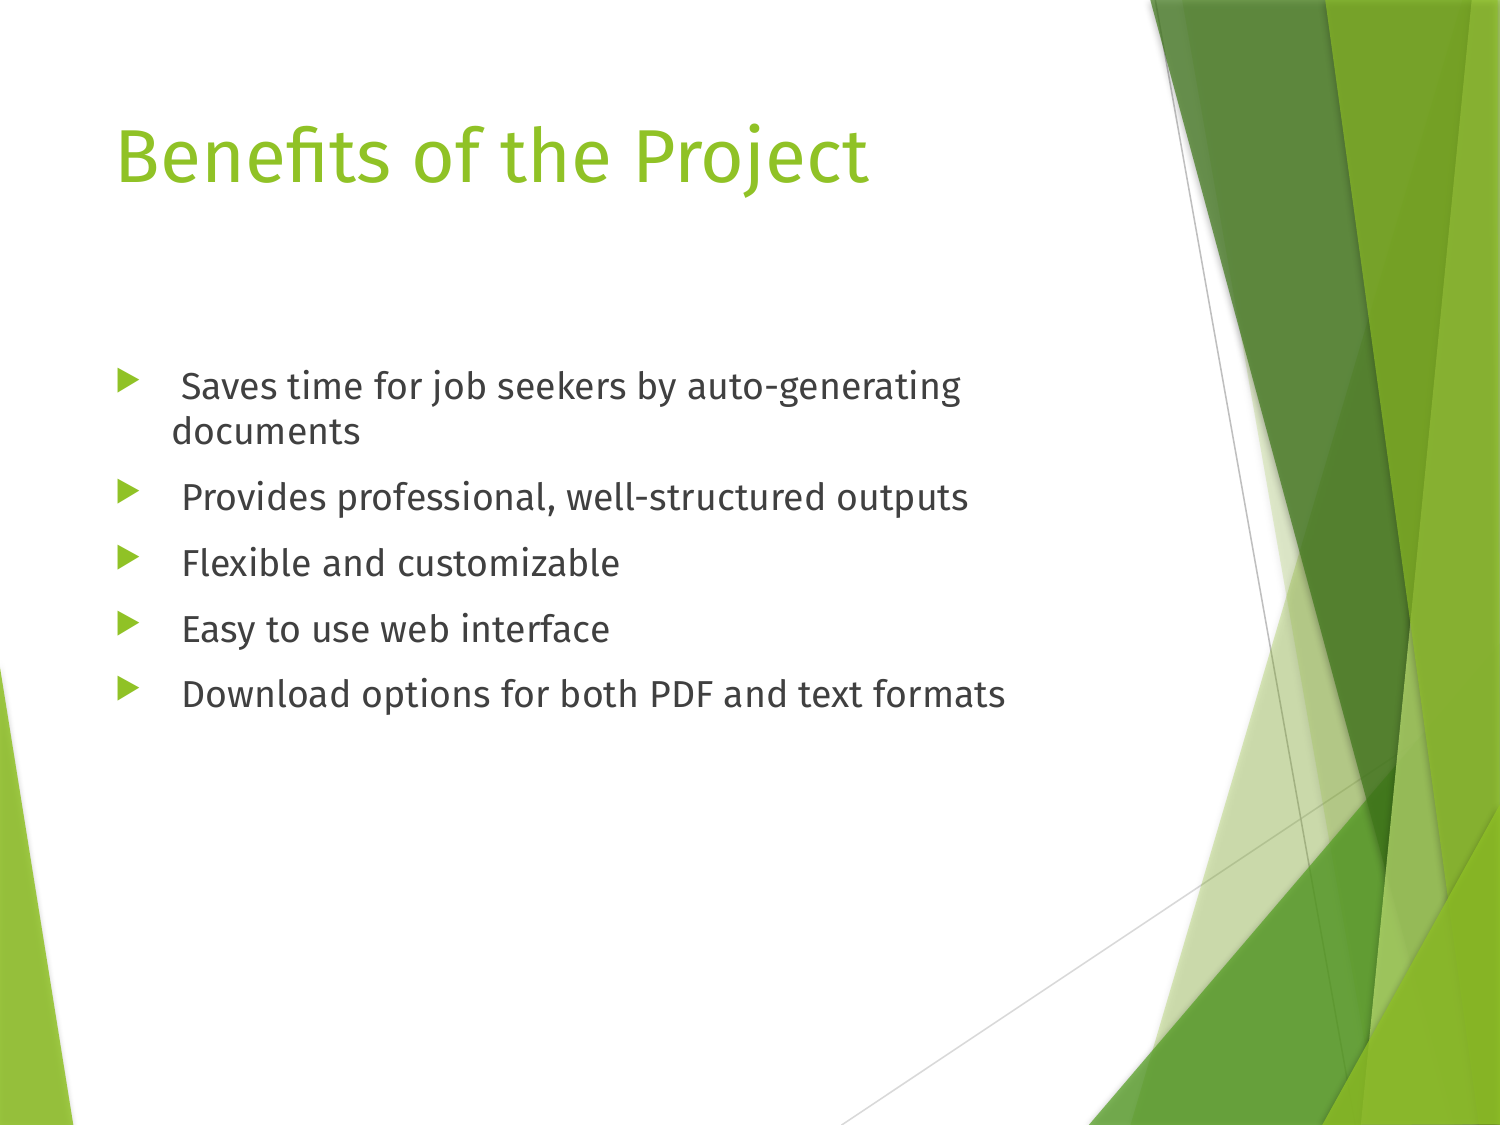

# Benefits of the Project
 Saves time for job seekers by auto-generating documents
 Provides professional, well-structured outputs
 Flexible and customizable
 Easy to use web interface
 Download options for both PDF and text formats